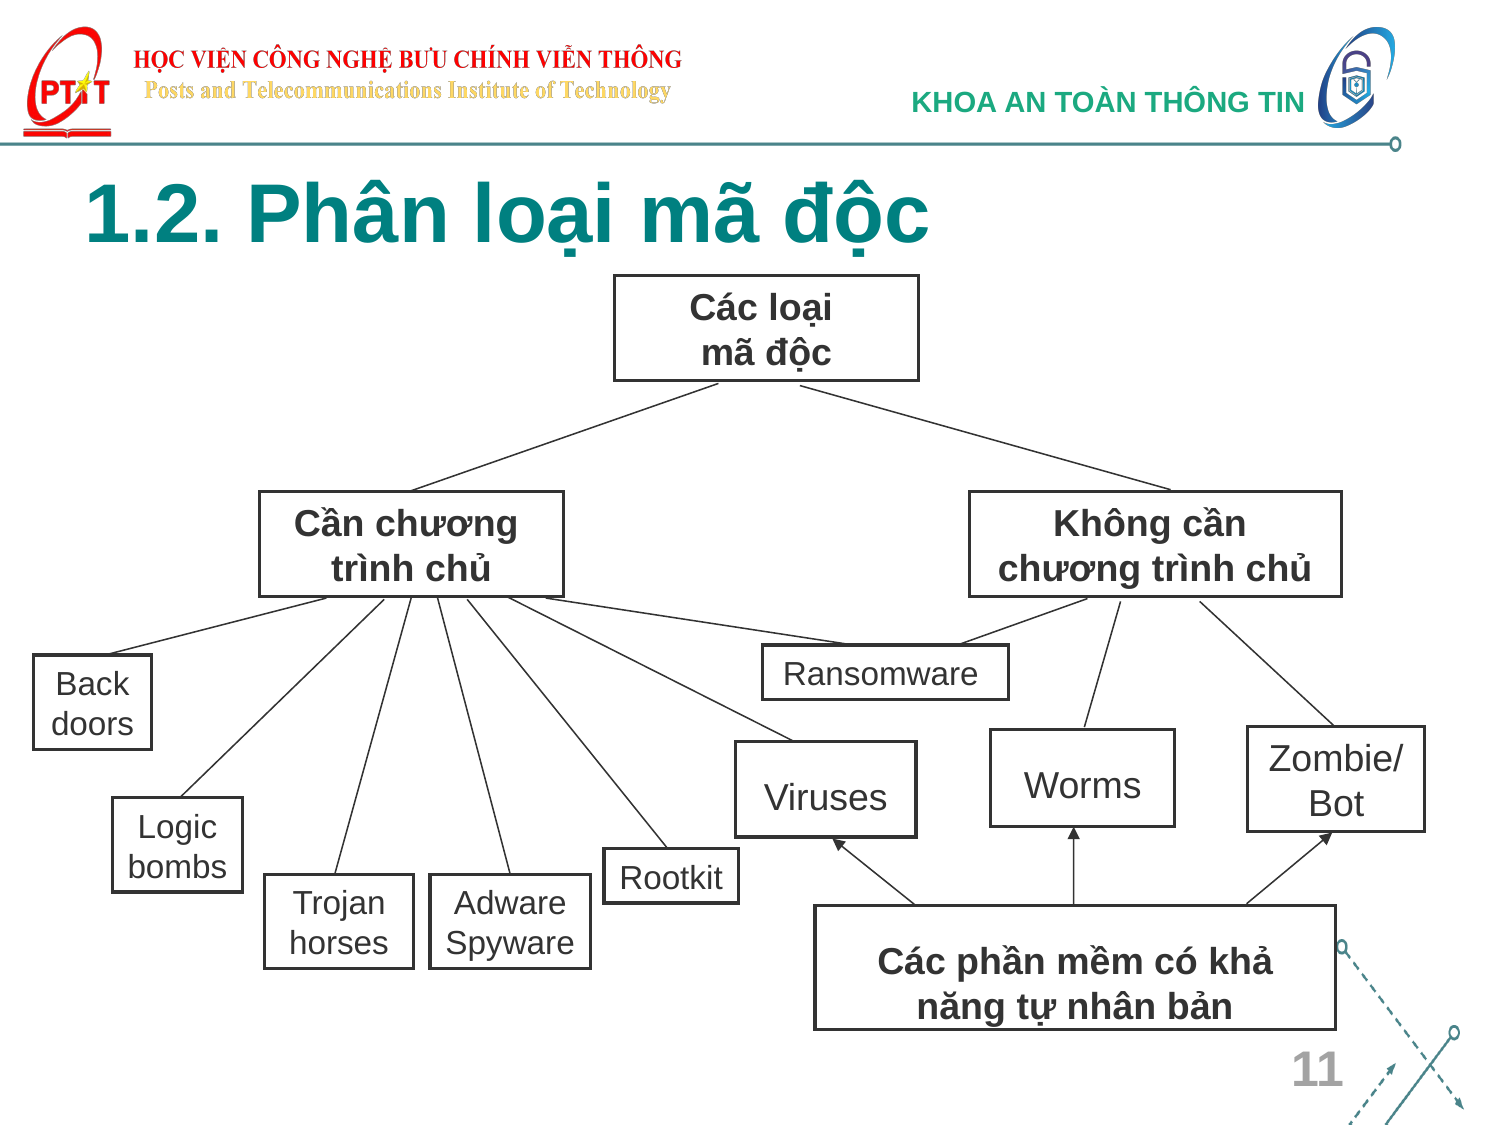

# 1.2. Phân loại mã độc
Các loại
mã độc

Cần chương
trình chủ
Không cần
chương trình chủ

Back
doors
Worms
Viruses
Logic
bombs

Trojan
horses
Các phần mềm có khả năng tự nhân bản

Ransomware
Zombie/Bot
Rootkit
Adware
Spyware